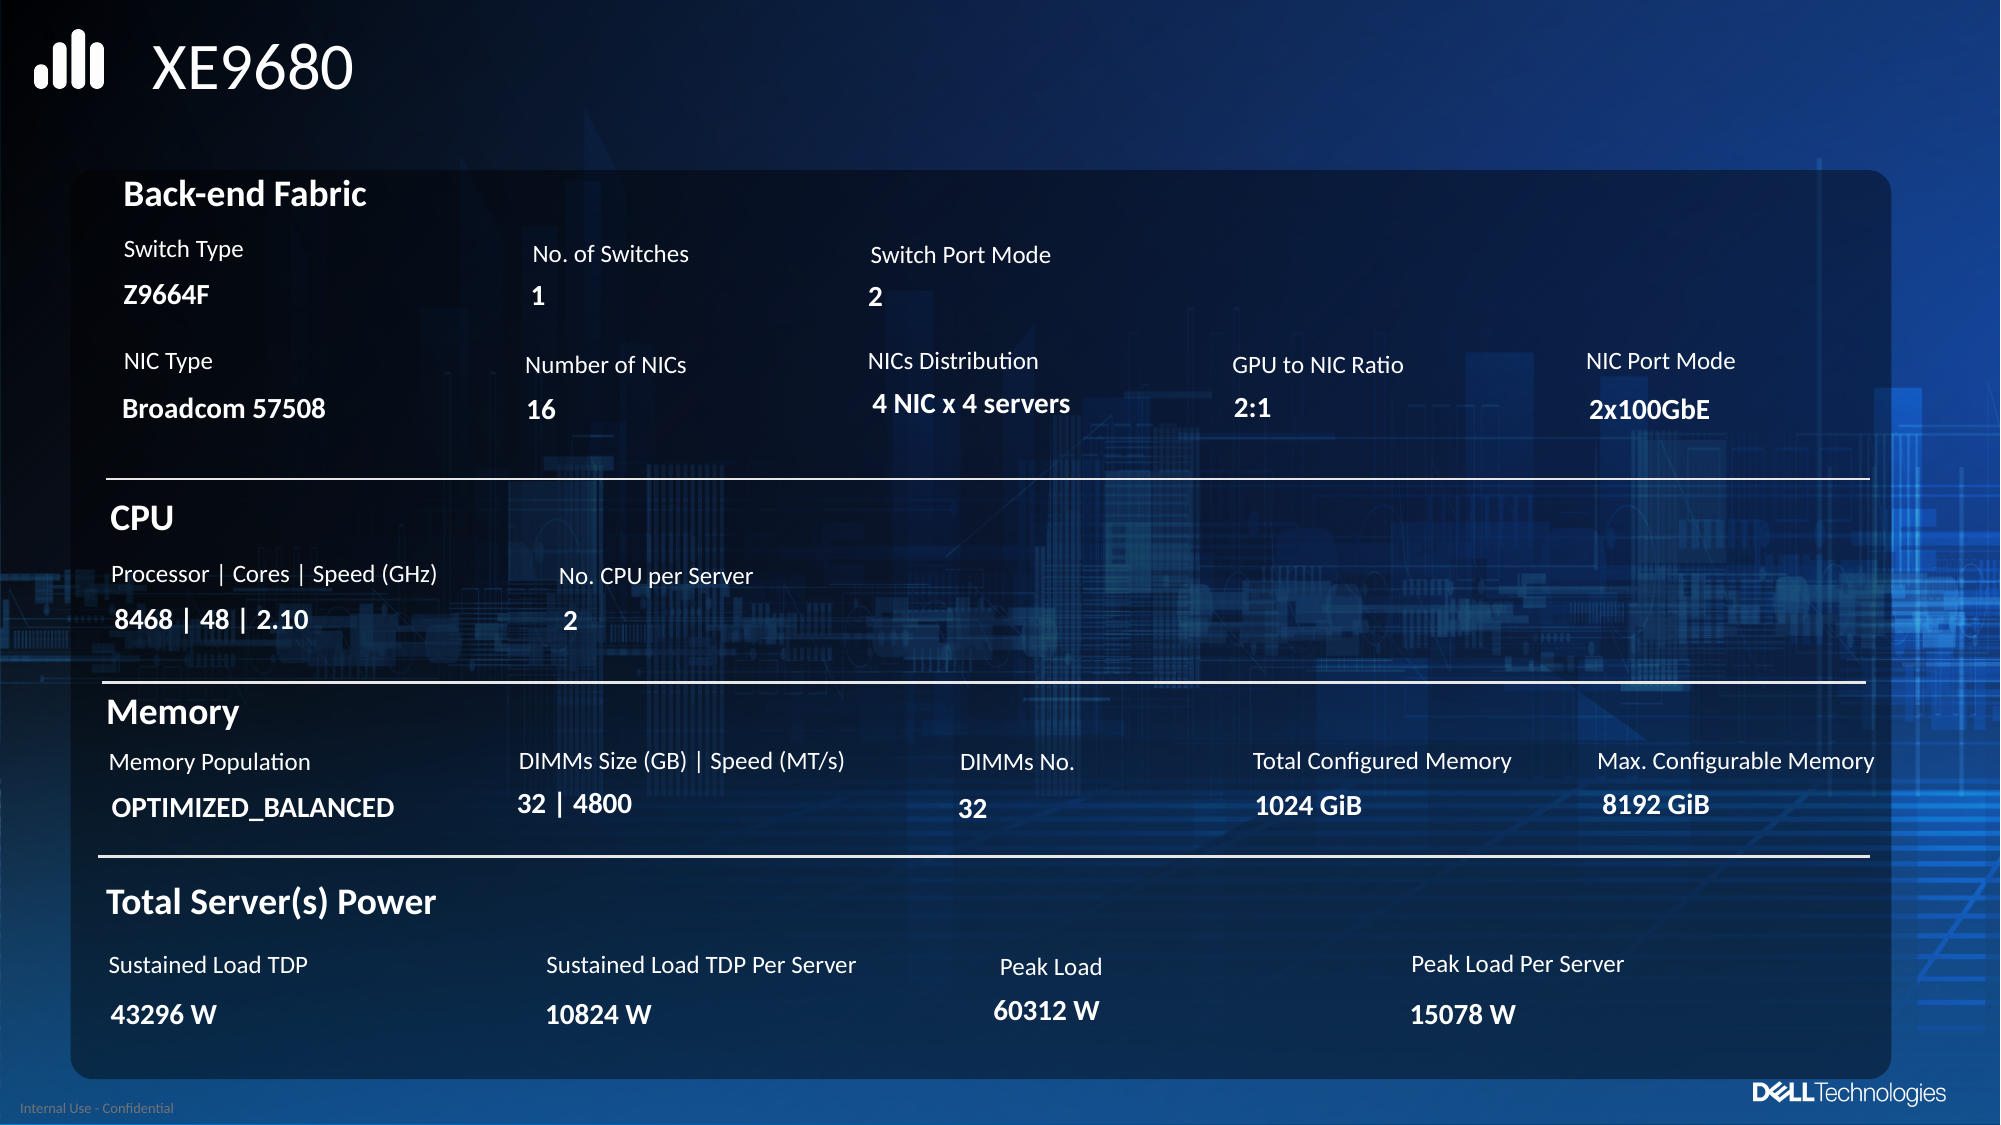

# XE9680
Z9664F
1
2
4 NIC x 4 servers
2:1
Broadcom 57508
16
2x100GbE
8468 | 48 | 2.10
2
32 | 4800
8192 GiB
1024 GiB
OPTIMIZED_BALANCED
32
60312 W
15078 W
43296 W
10824 W